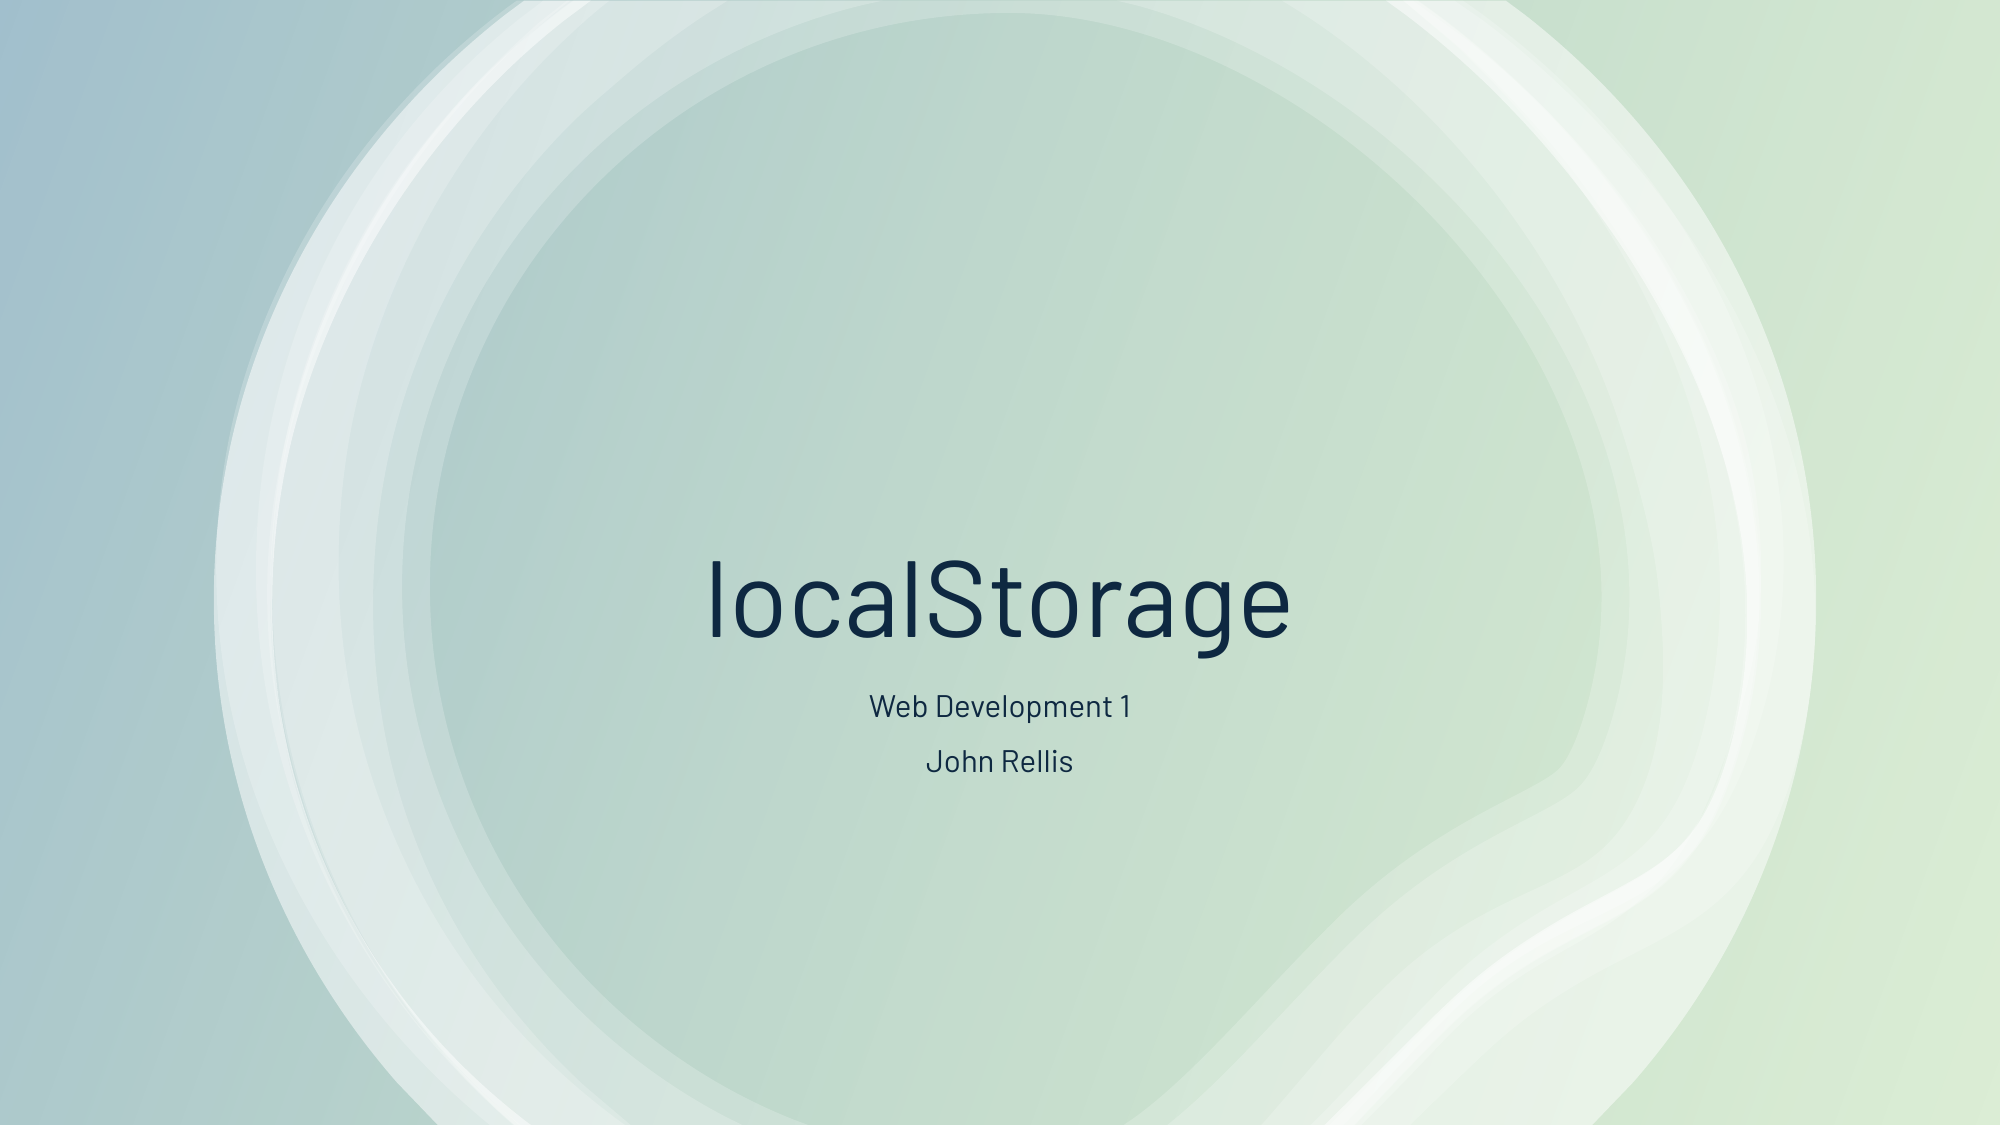

# localStorage
Web Development 1
John Rellis